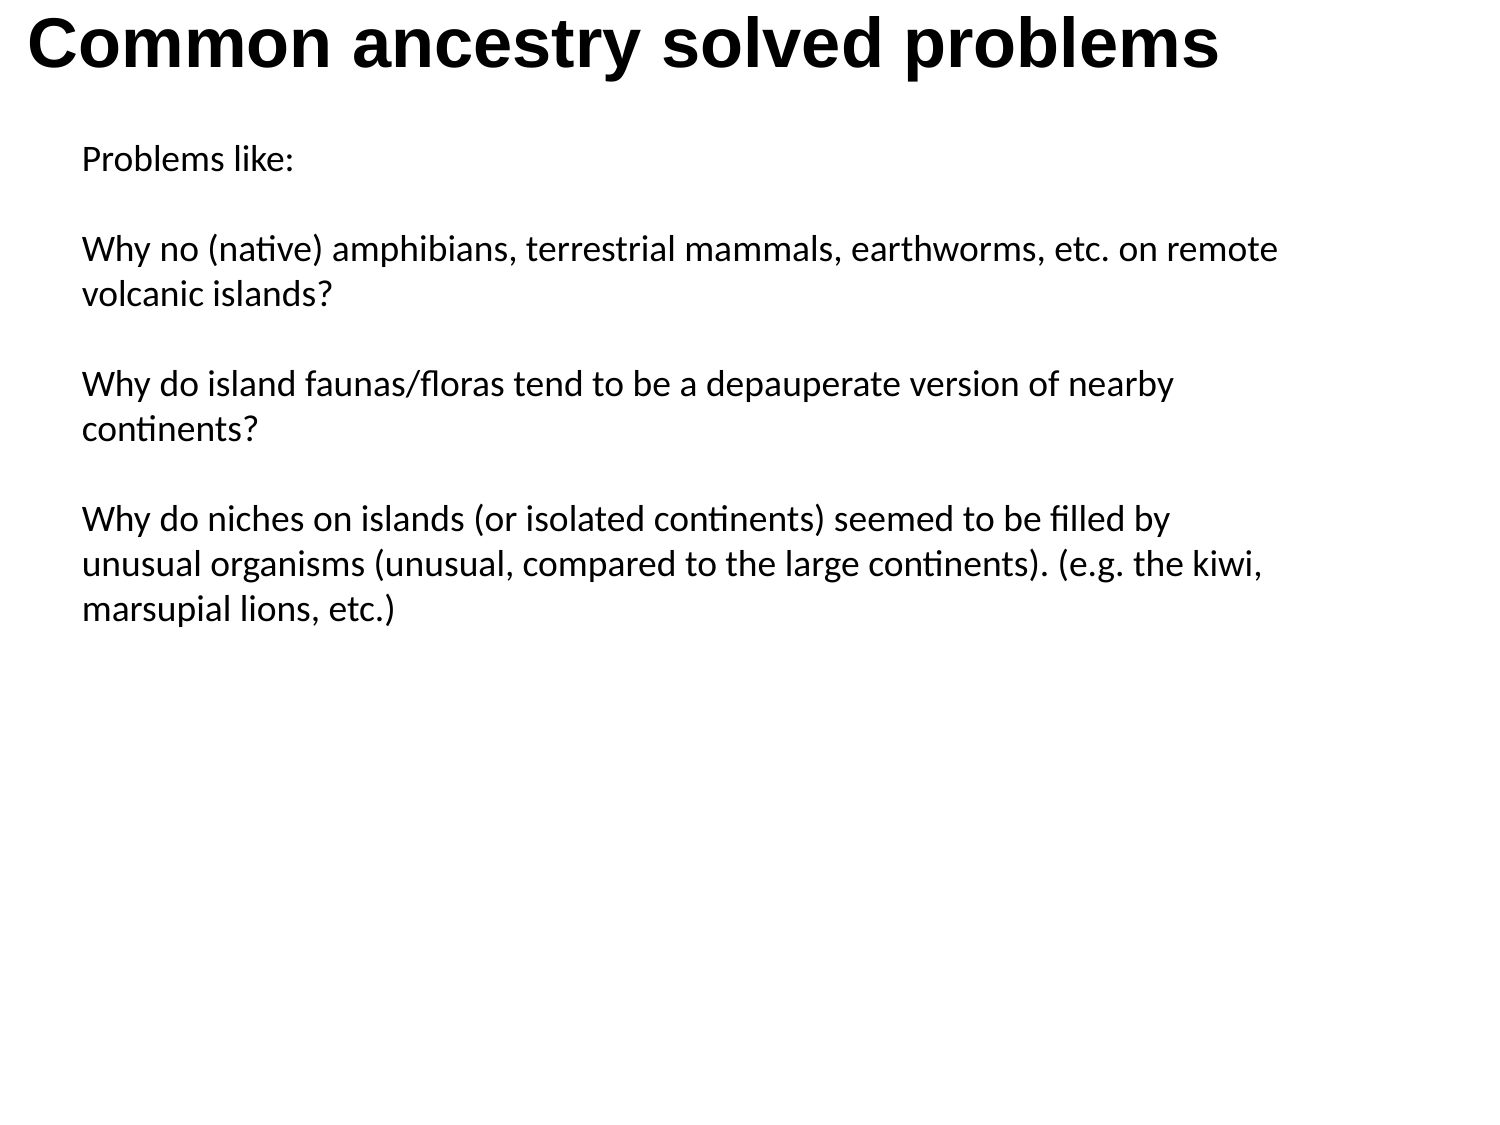

Common ancestry solved problems
Problems like:

Why no (native) amphibians, terrestrial mammals, earthworms, etc. on remote volcanic islands?

Why do island faunas/floras tend to be a depauperate version of nearby continents?

Why do niches on islands (or isolated continents) seemed to be filled by unusual organisms (unusual, compared to the large continents). (e.g. the kiwi, marsupial lions, etc.)